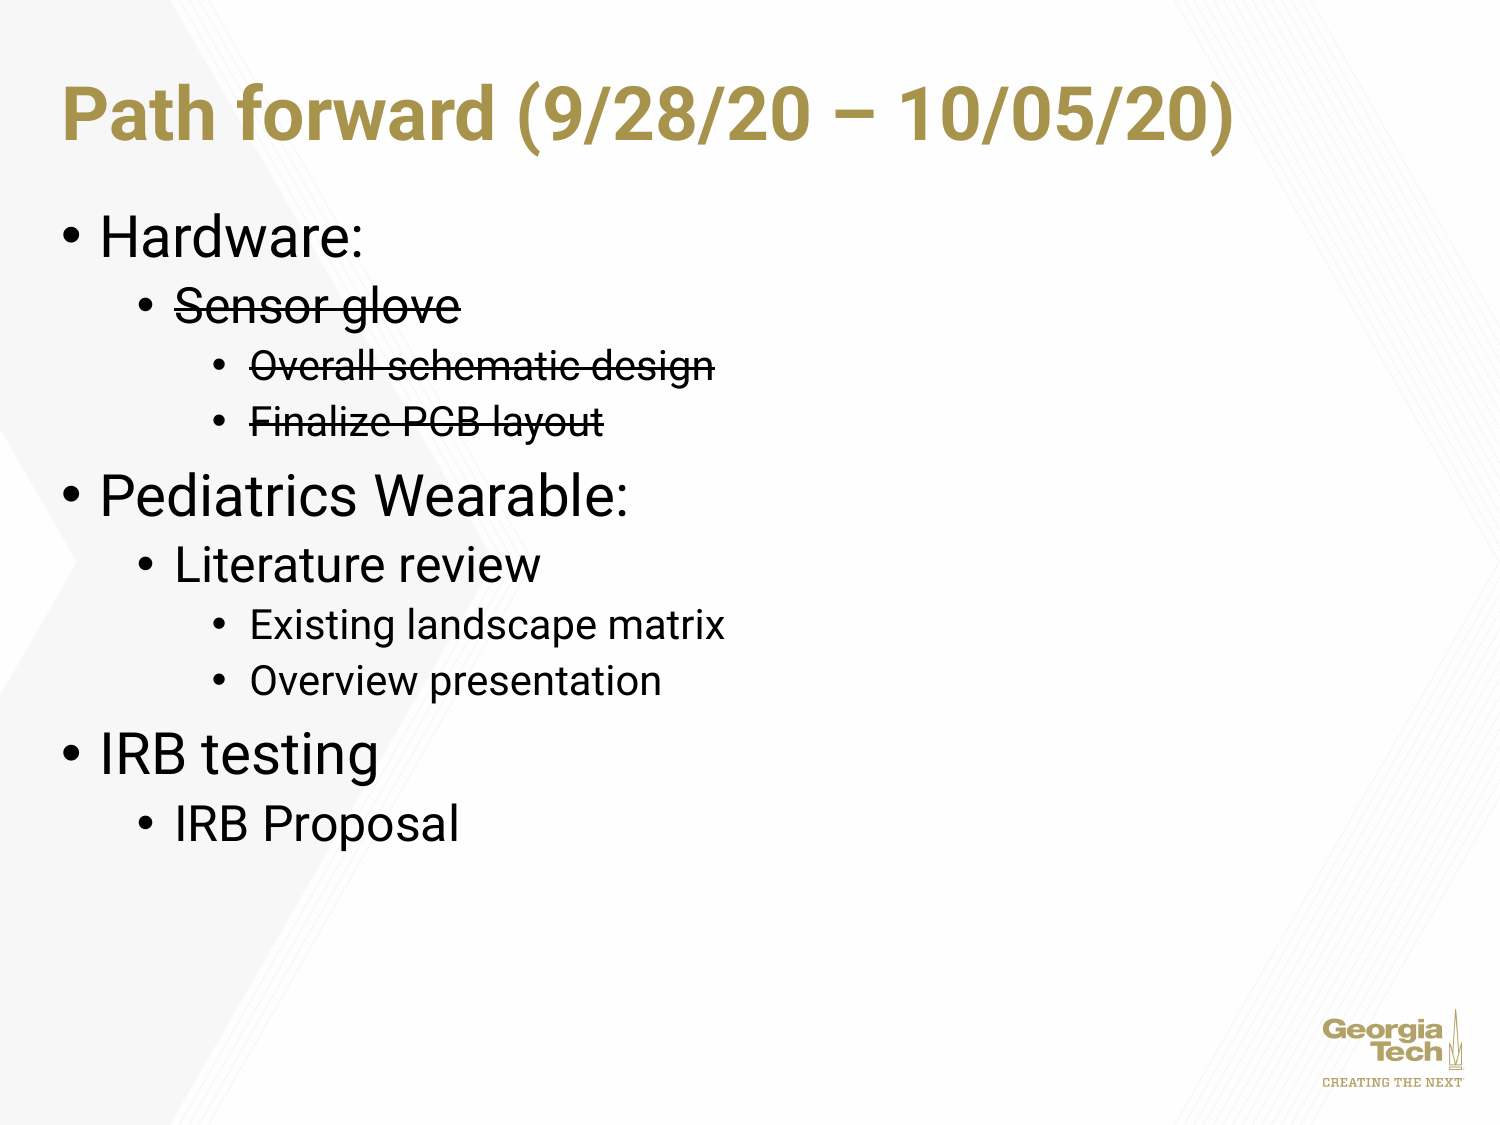

# Path forward (9/28/20 – 10/05/20)
Hardware:
Sensor glove
Overall schematic design
Finalize PCB layout
Pediatrics Wearable:
Literature review
Existing landscape matrix
Overview presentation
IRB testing
IRB Proposal